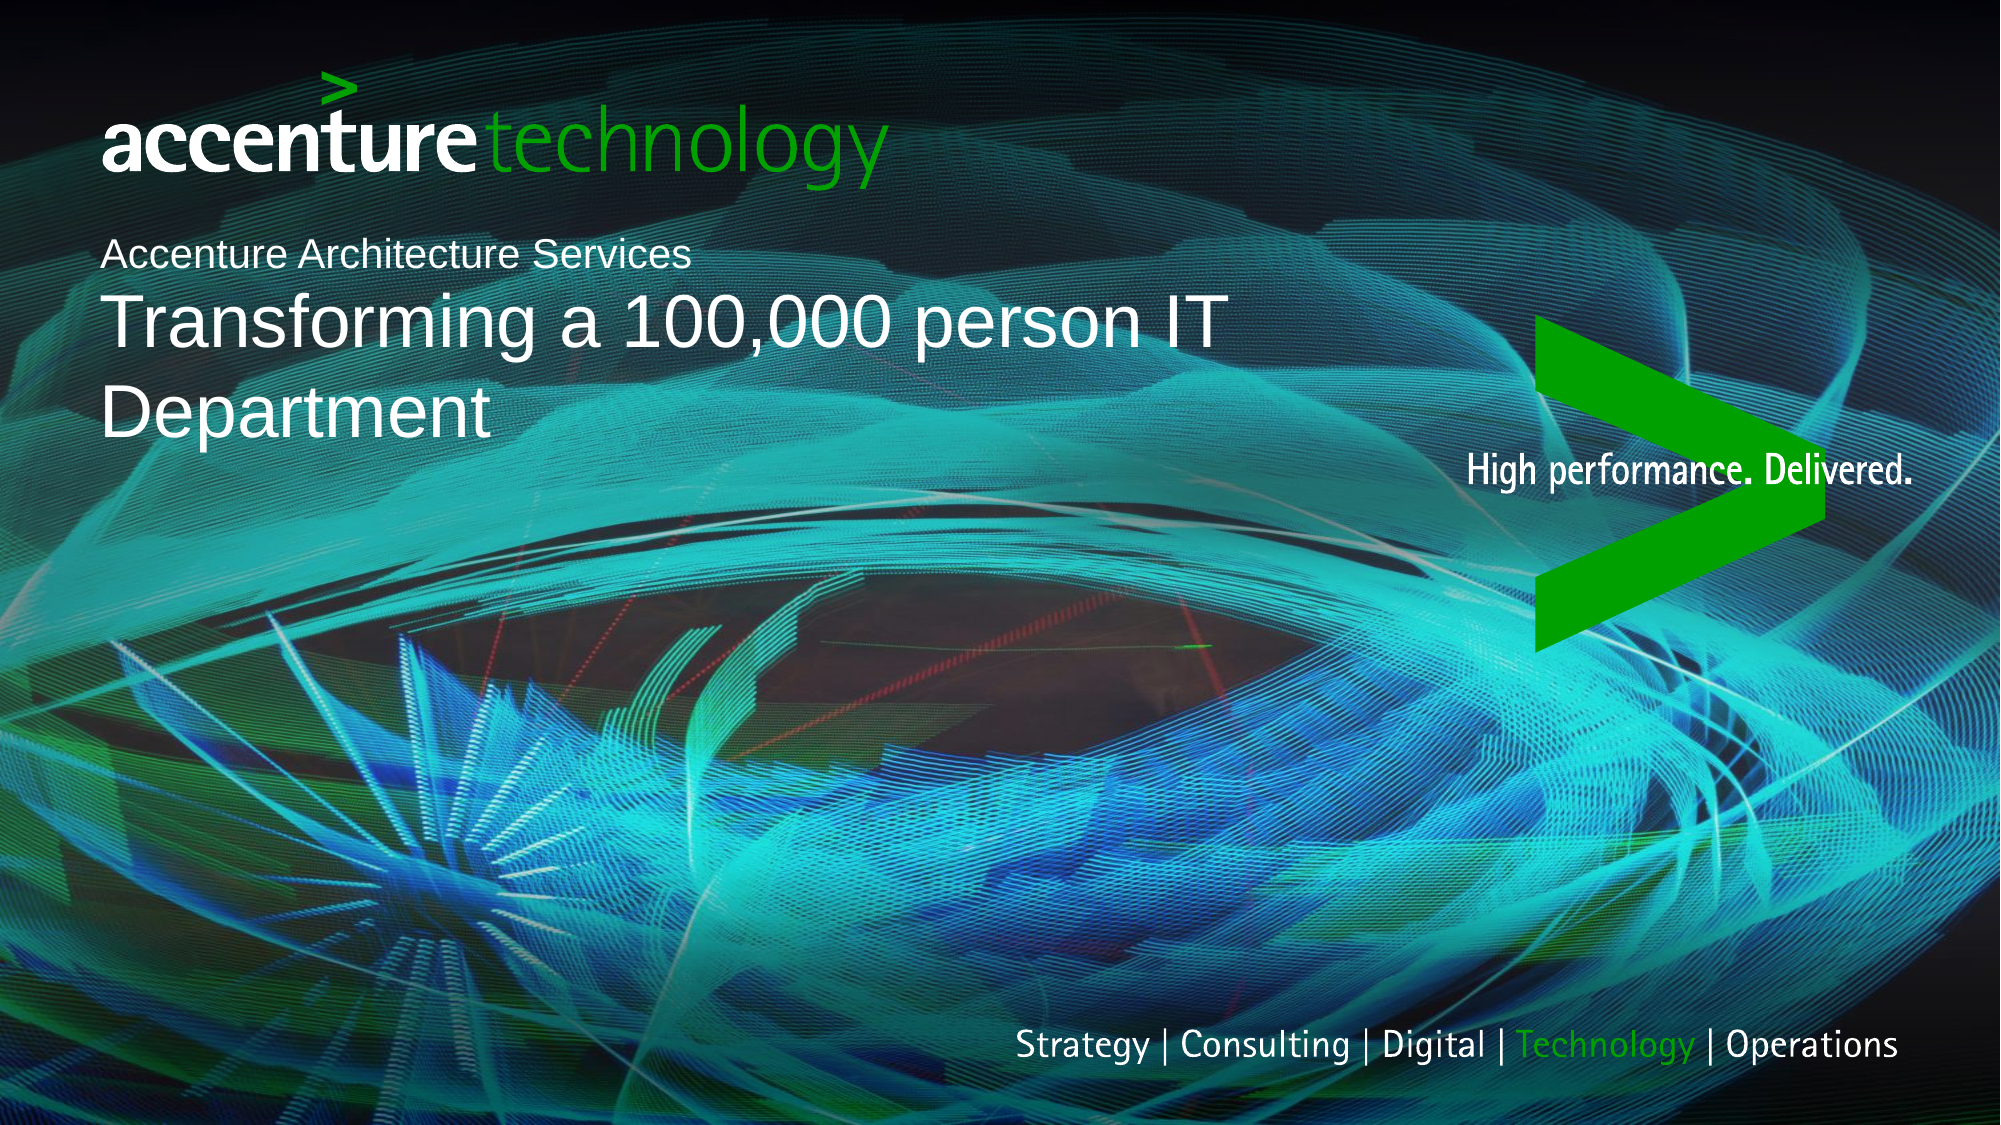

# Transforming a 100,000 person IT Department